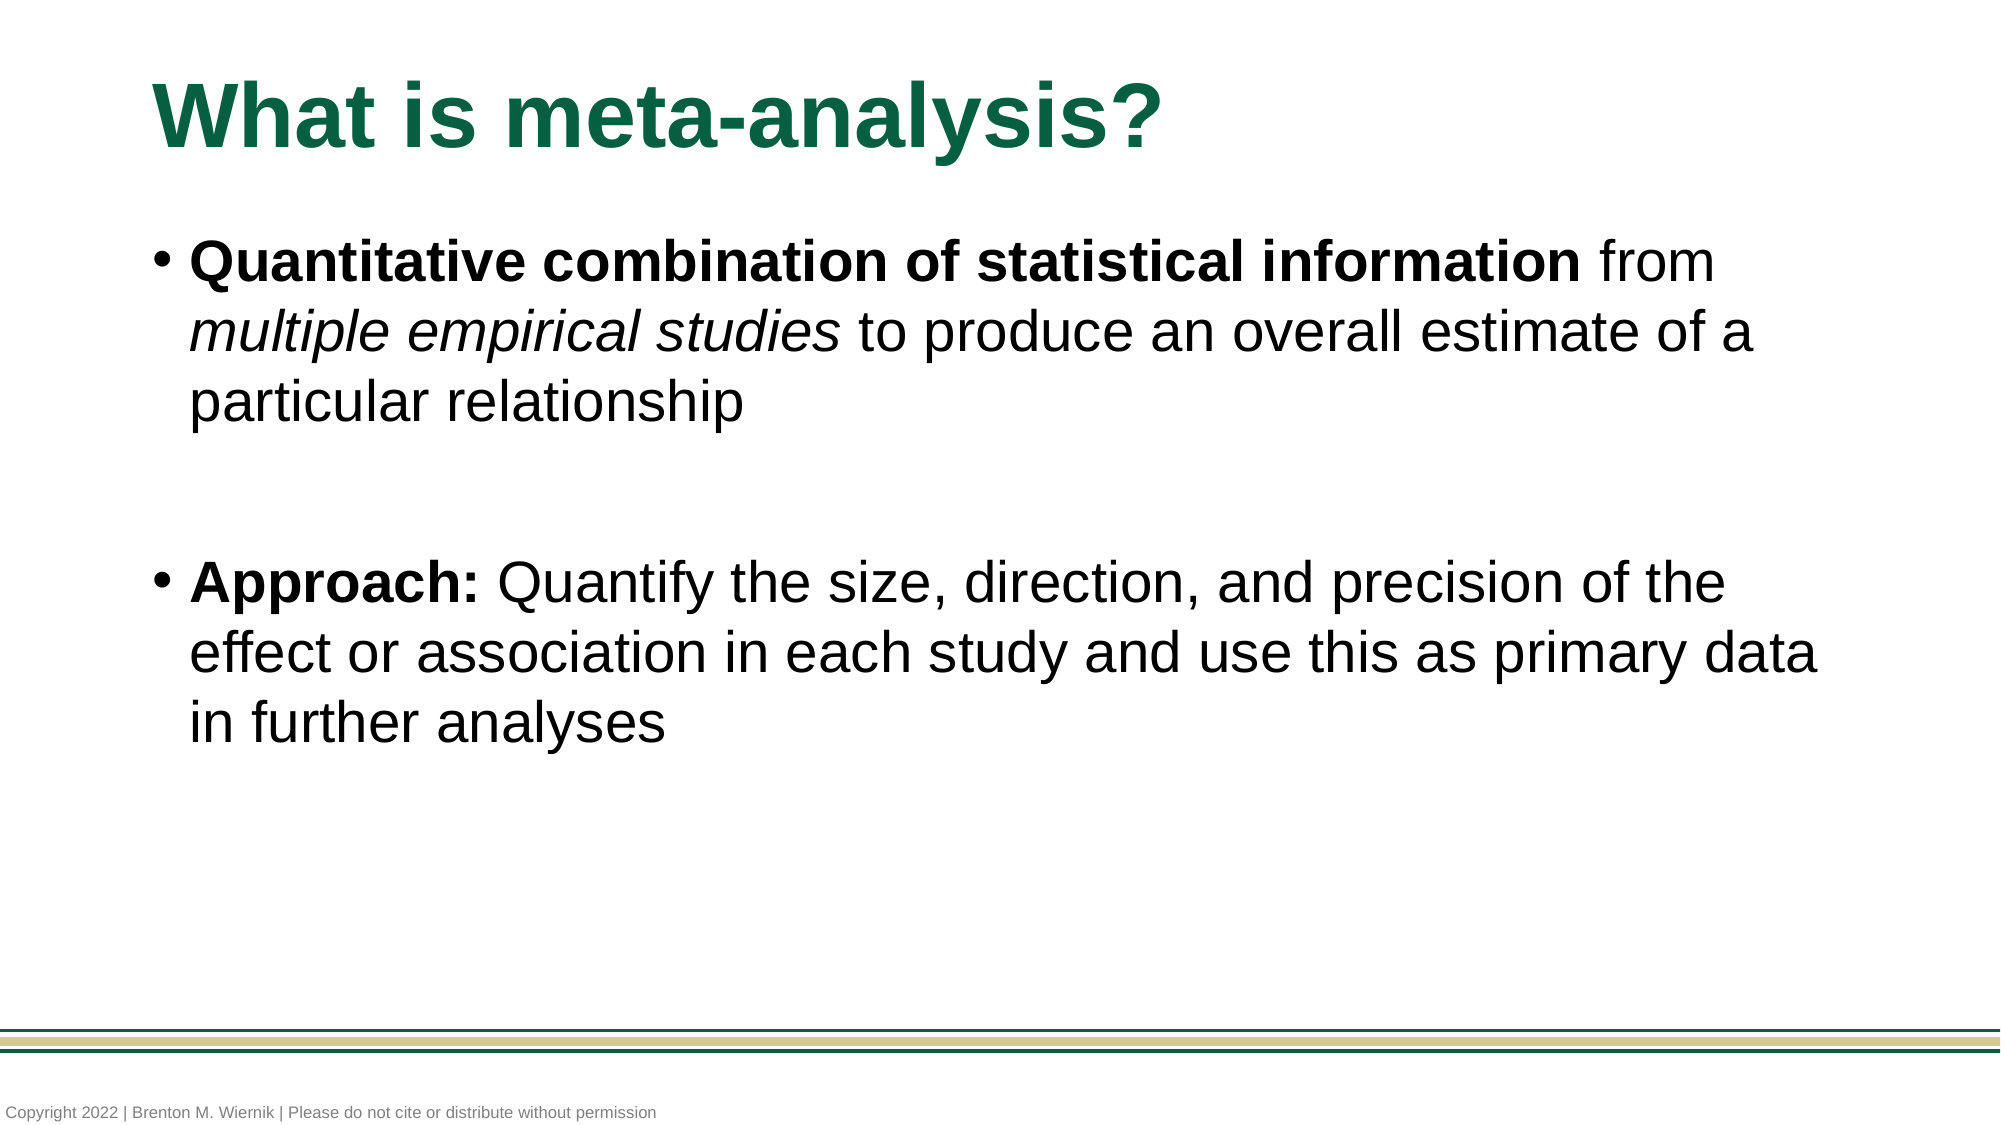

# What is meta-analysis?
Quantitative combination of statistical information from multiple empirical studies to produce an overall estimate of a particular relationship

Approach: Quantify the size, direction, and precision of the effect or association in each study and use this as primary data in further analyses